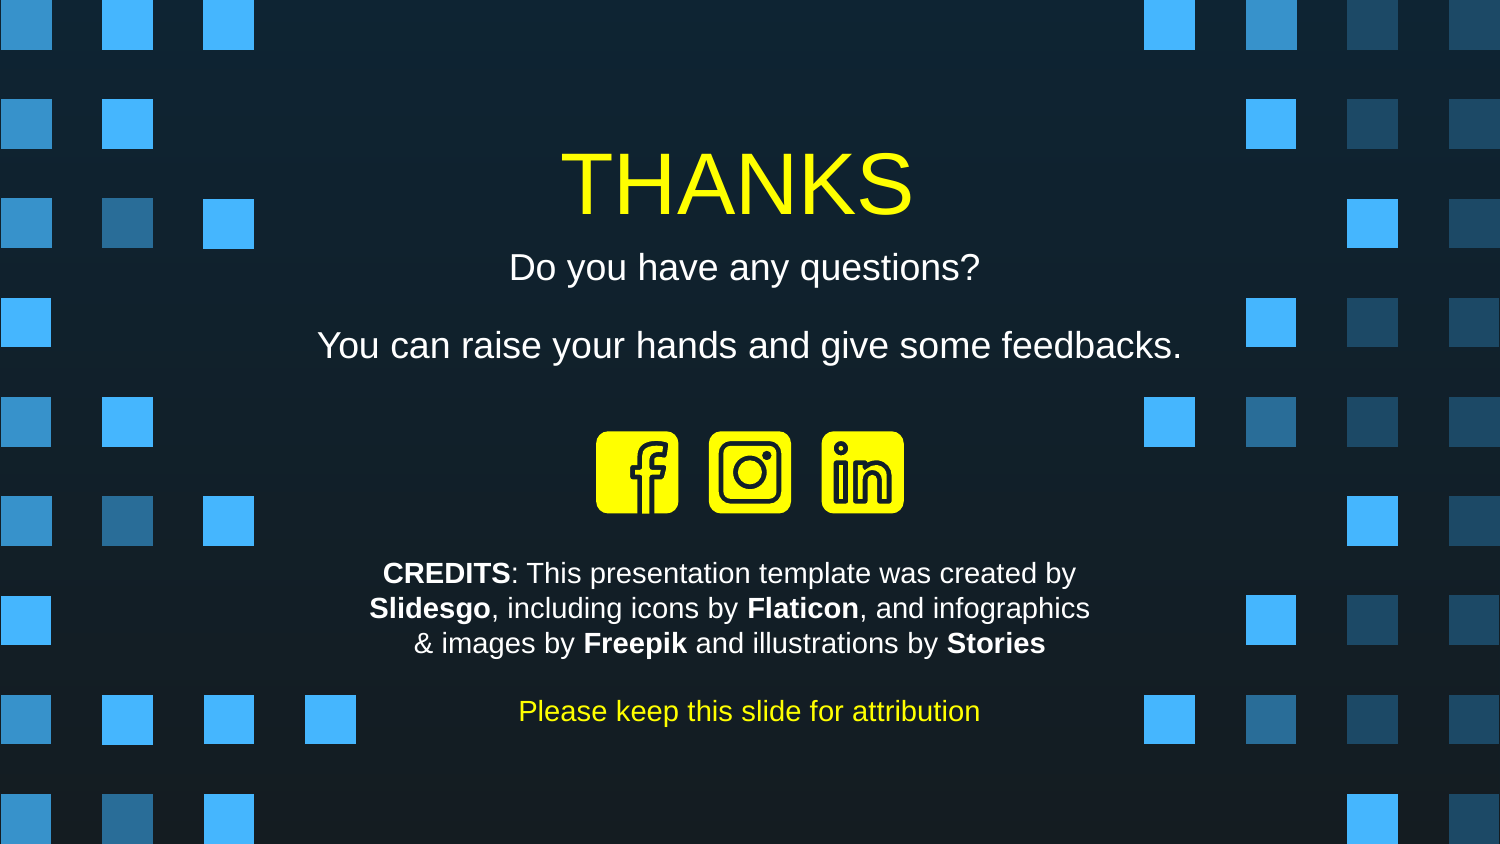

# THANKS
Do you have any questions?
You can raise your hands and give some feedbacks.

Please keep this slide for attribution